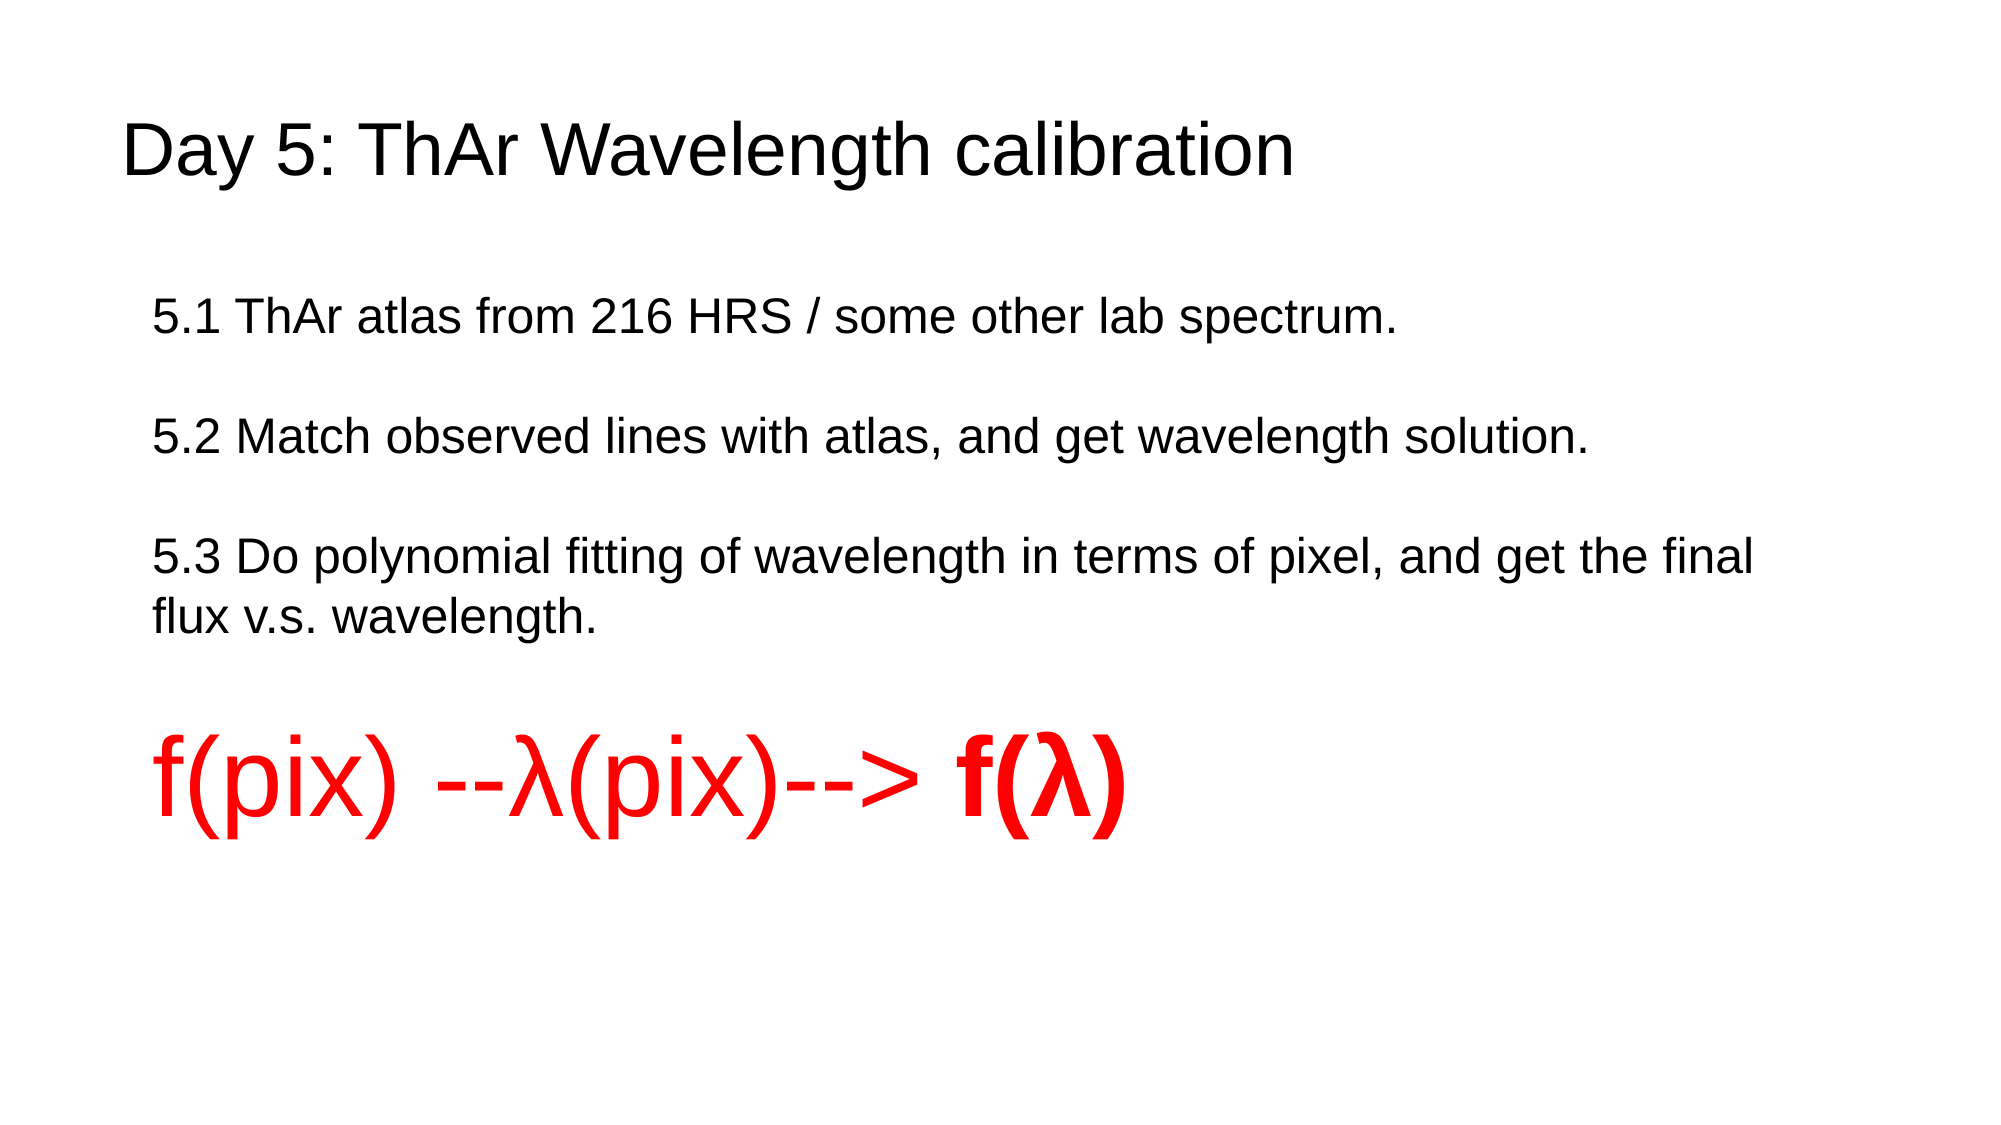

Day 5: ThAr Wavelength calibration
5.1 ThAr atlas from 216 HRS / some other lab spectrum.

5.2 Match observed lines with atlas, and get wavelength solution.

5.3 Do polynomial fitting of wavelength in terms of pixel, and get the final flux v.s. wavelength.

f(pix) --λ(pix)--> f(λ)